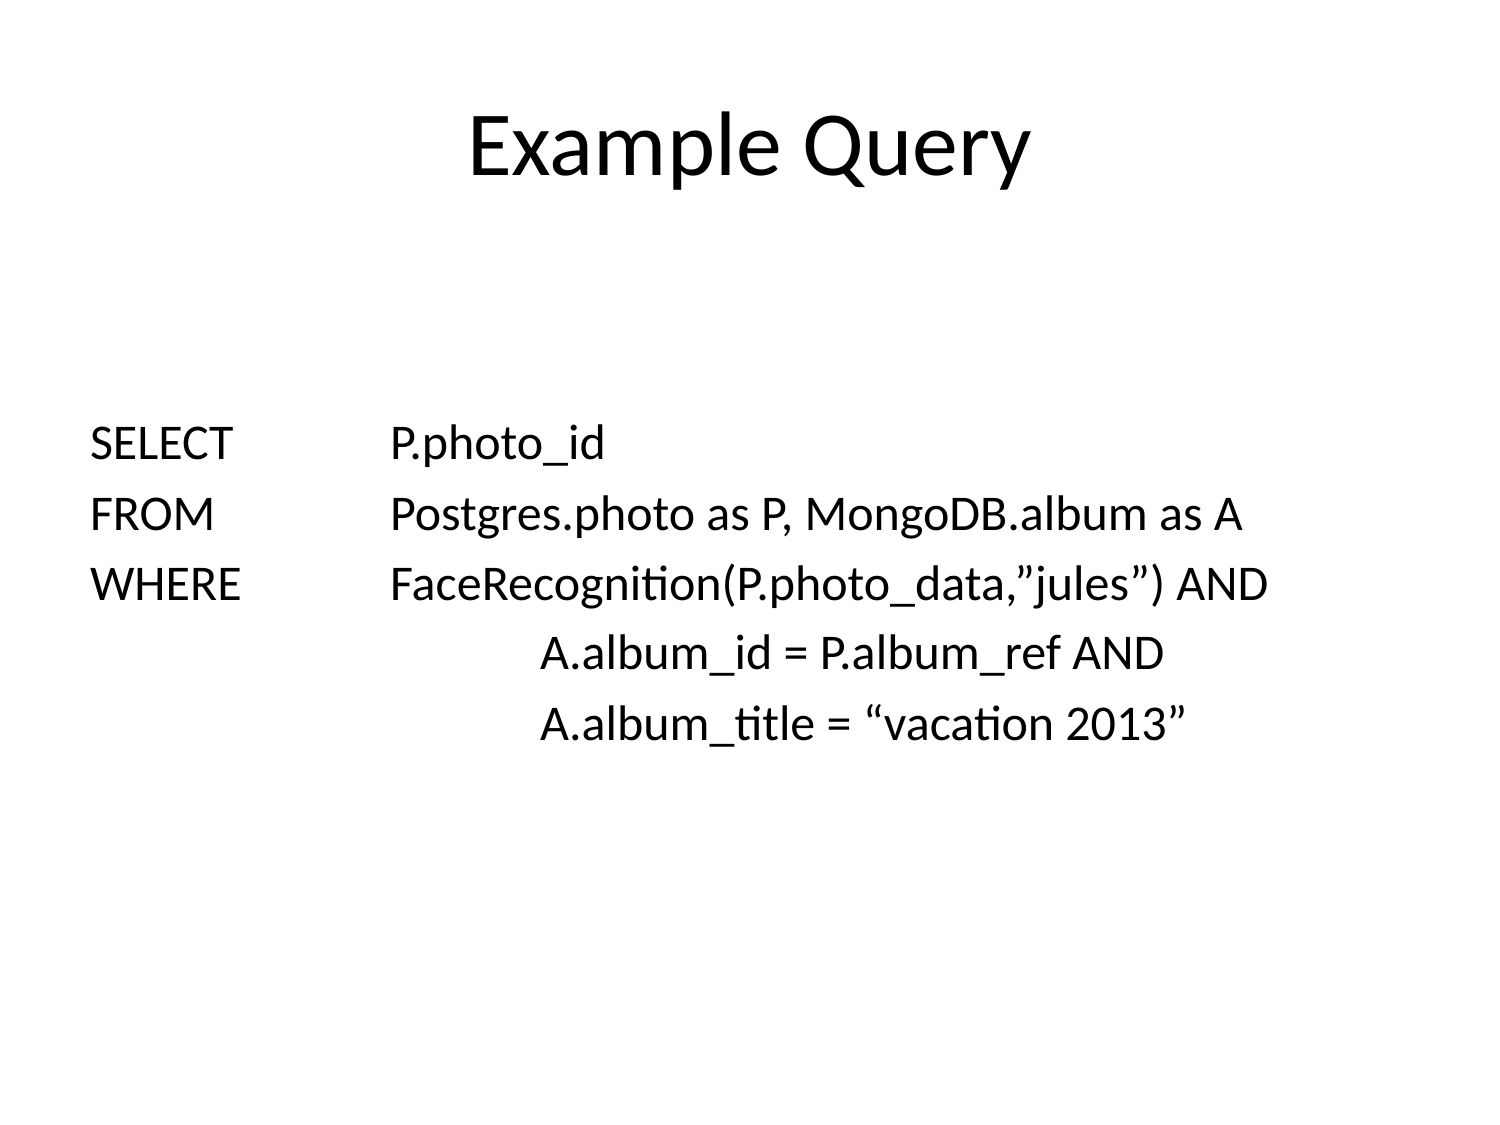

# Example Query

SELECT 	P.photo_id
FROM 		Postgres.photo as P, MongoDB.album as A
WHERE	FaceRecognition(P.photo_data,”jules”) AND
			A.album_id = P.album_ref AND
			A.album_title = “vacation 2013”